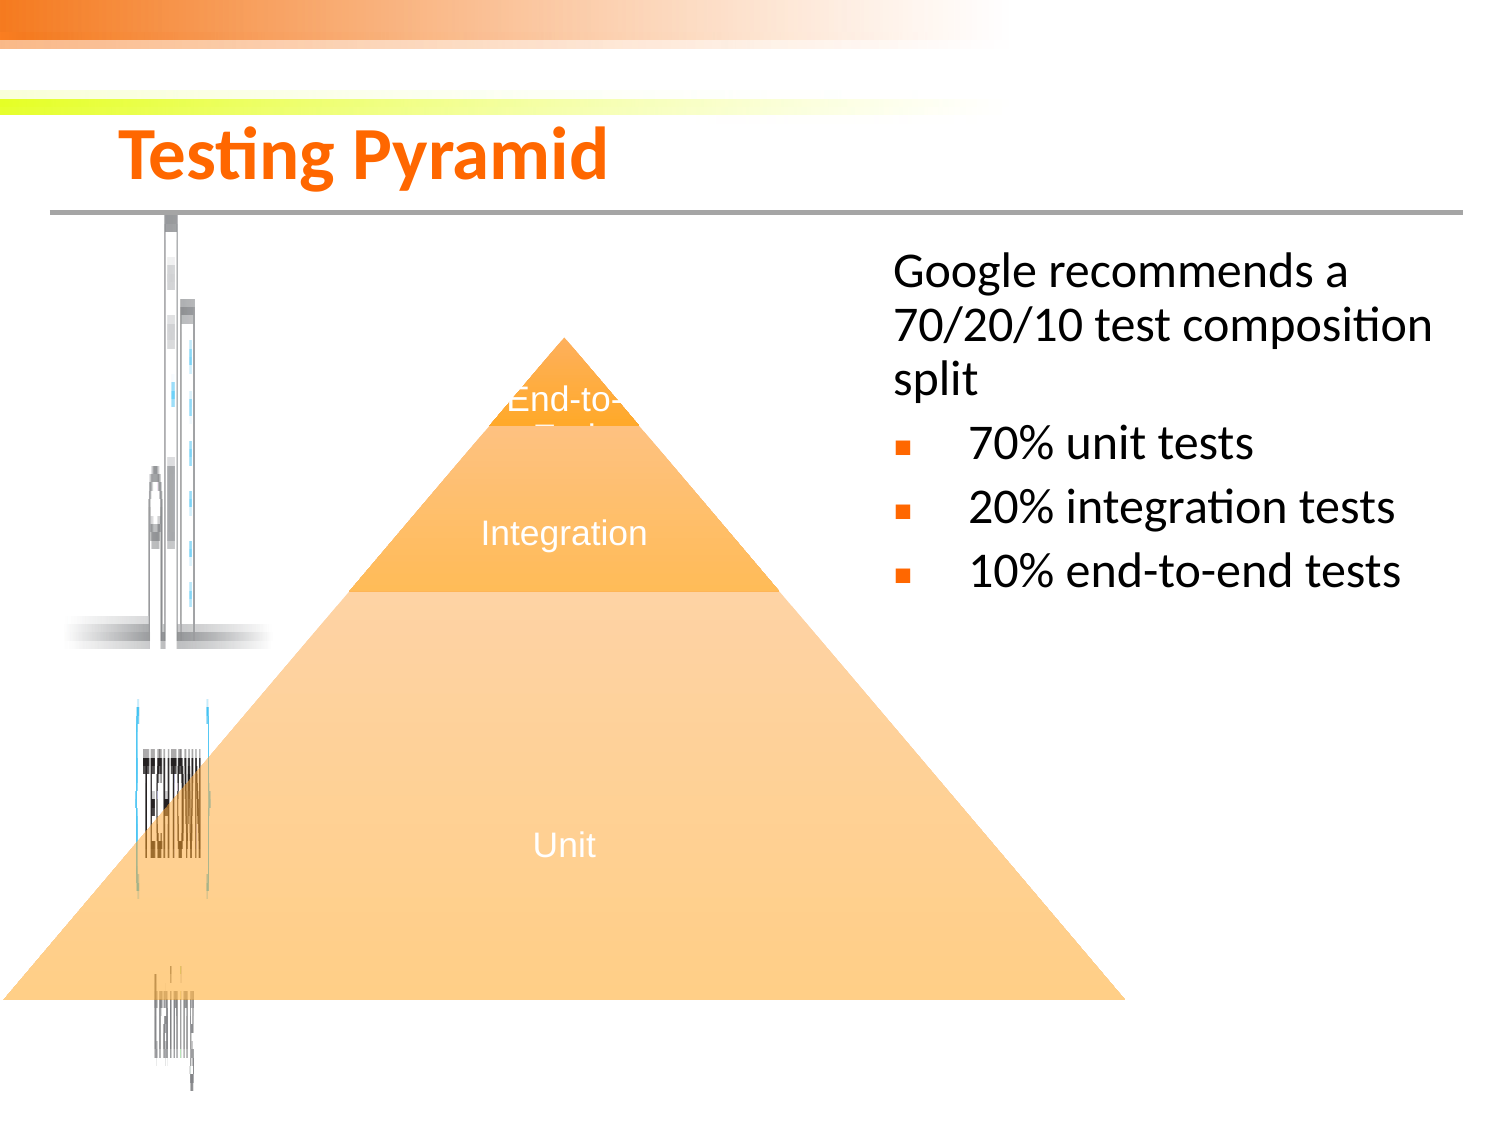

# Testing Pyramid
Google recommends a 70/20/10 test composition split
70% unit tests
20% integration tests
10% end-to-end tests

End-to-End

Integration

Unit